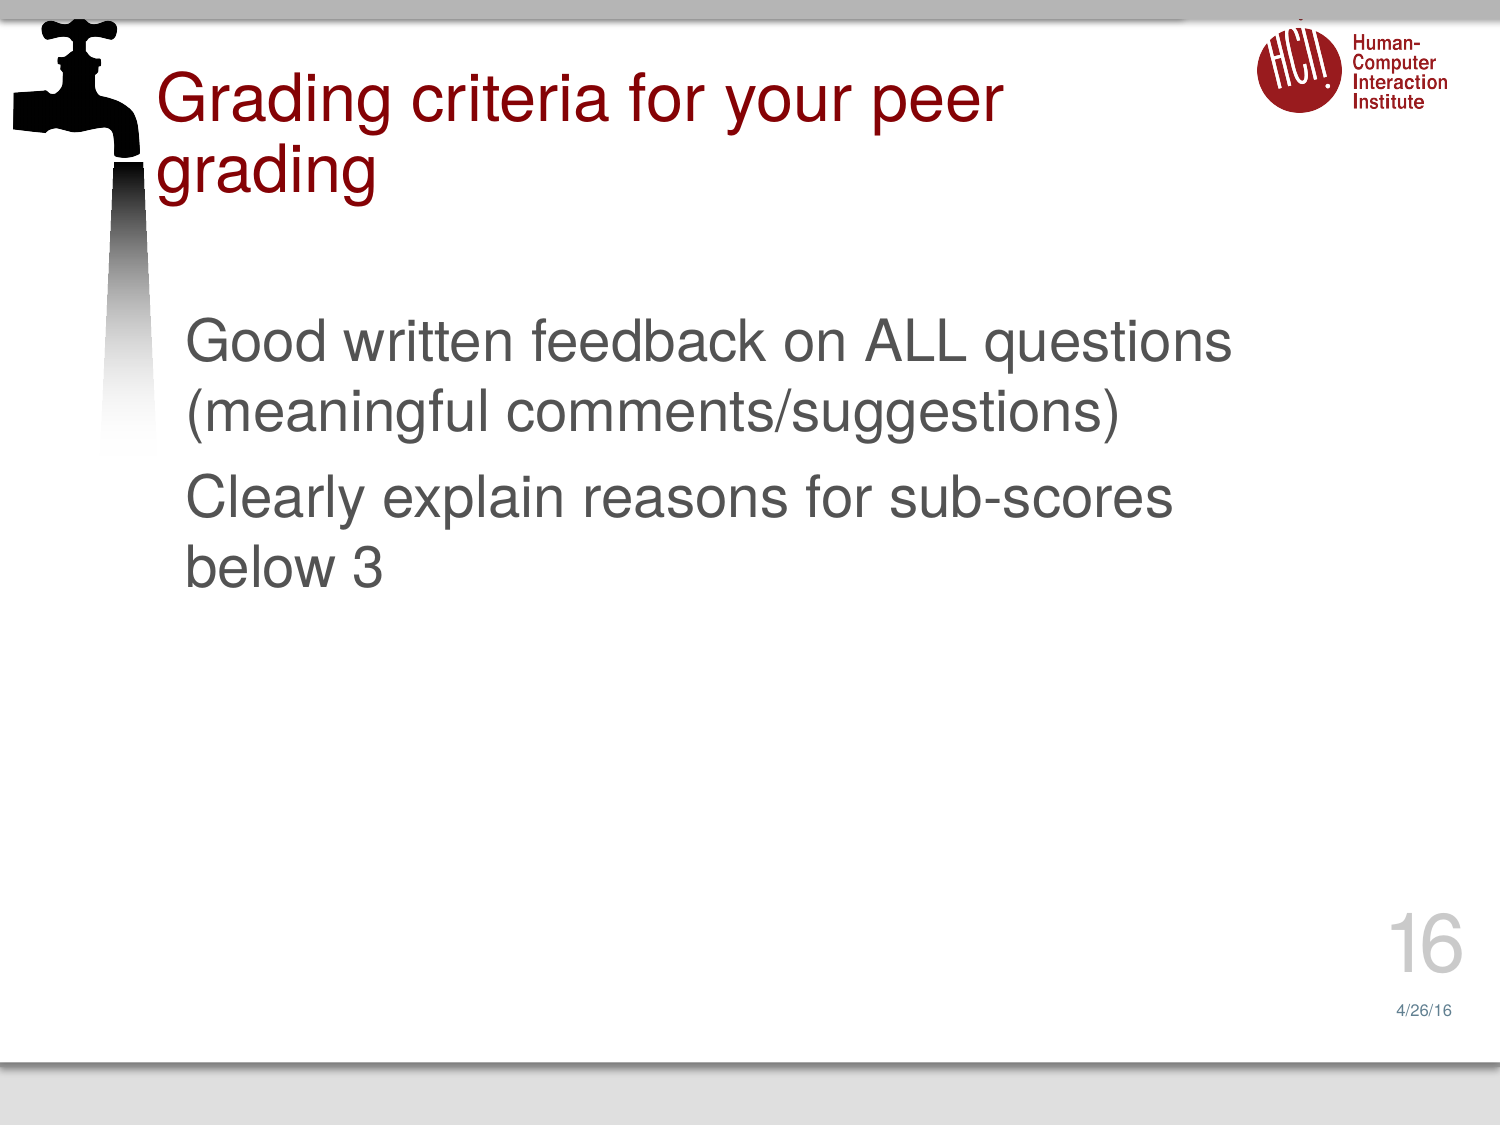

# Grading criteria for your peer grading
Good written feedback on ALL questions (meaningful comments/suggestions)
Clearly explain reasons for sub-scores below 3

16
4/26/16